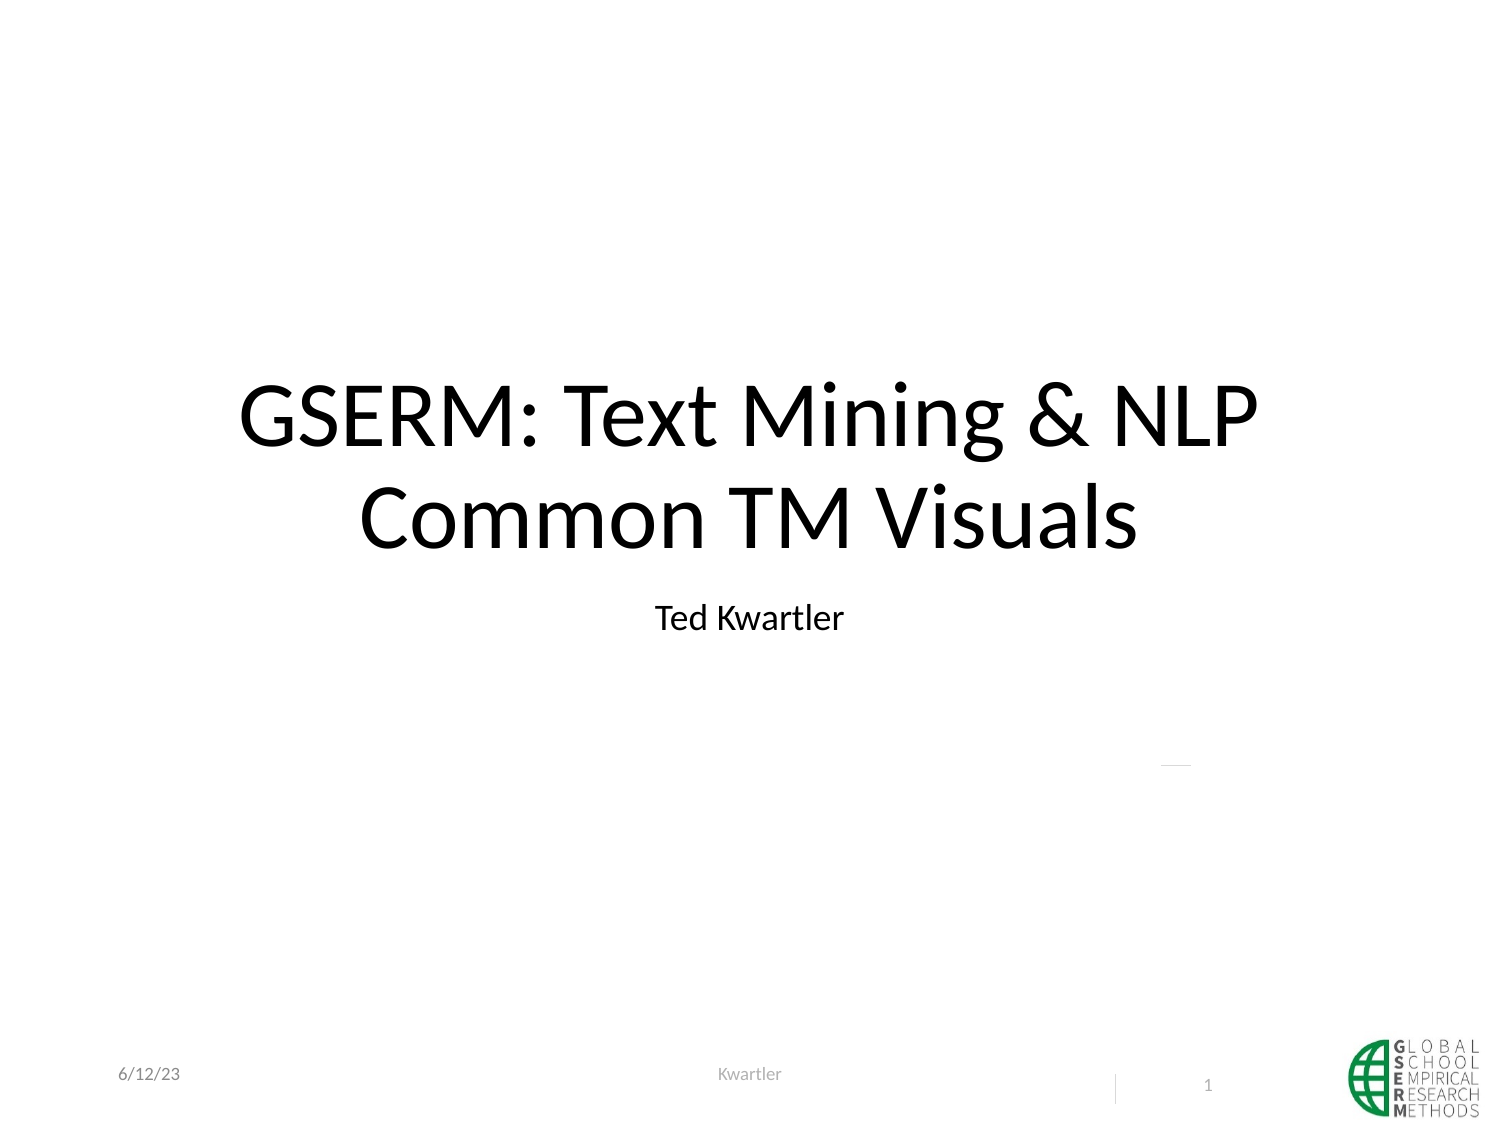

# GSERM: Text Mining & NLP Common TM Visuals
Ted Kwartler
6/12/23
Kwartler
1